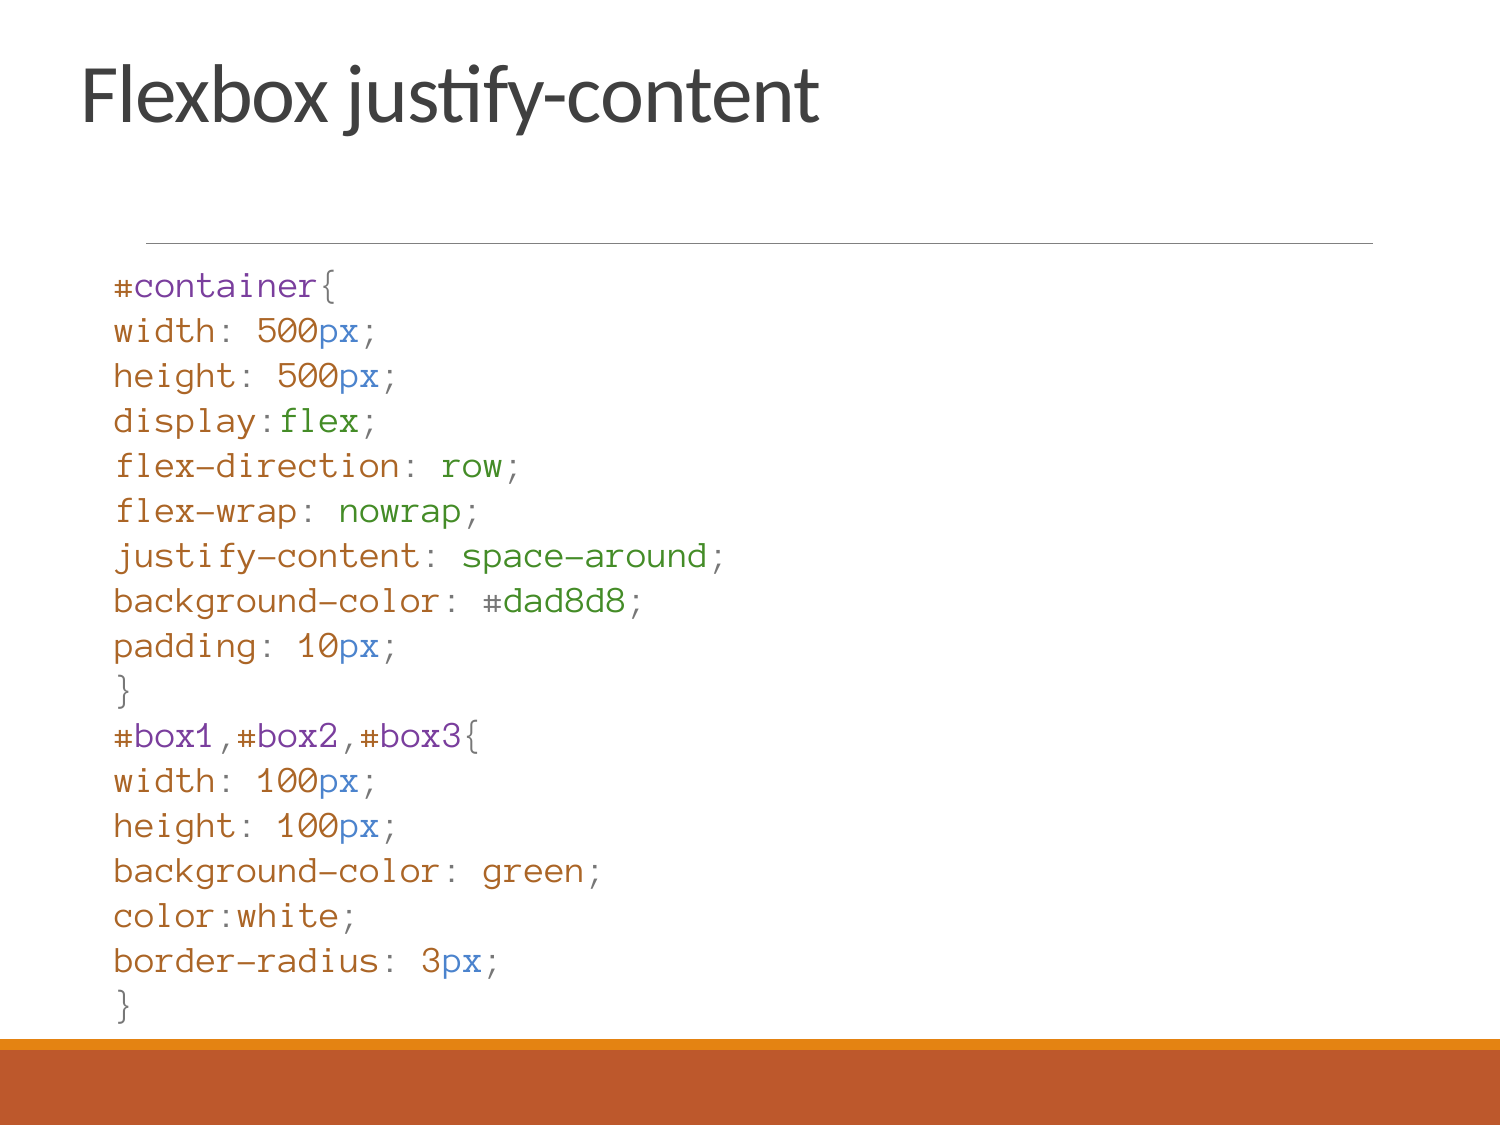

# Flexbox justify-content
#container{
width: 500px;
height: 500px;
display:flex;
flex-direction: row;
flex-wrap: nowrap;
justify-content: space-around;
background-color: #dad8d8;
padding: 10px;
}
#box1,#box2,#box3{
width: 100px;
height: 100px;
background-color: green;
color:white;
border-radius: 3px;
}